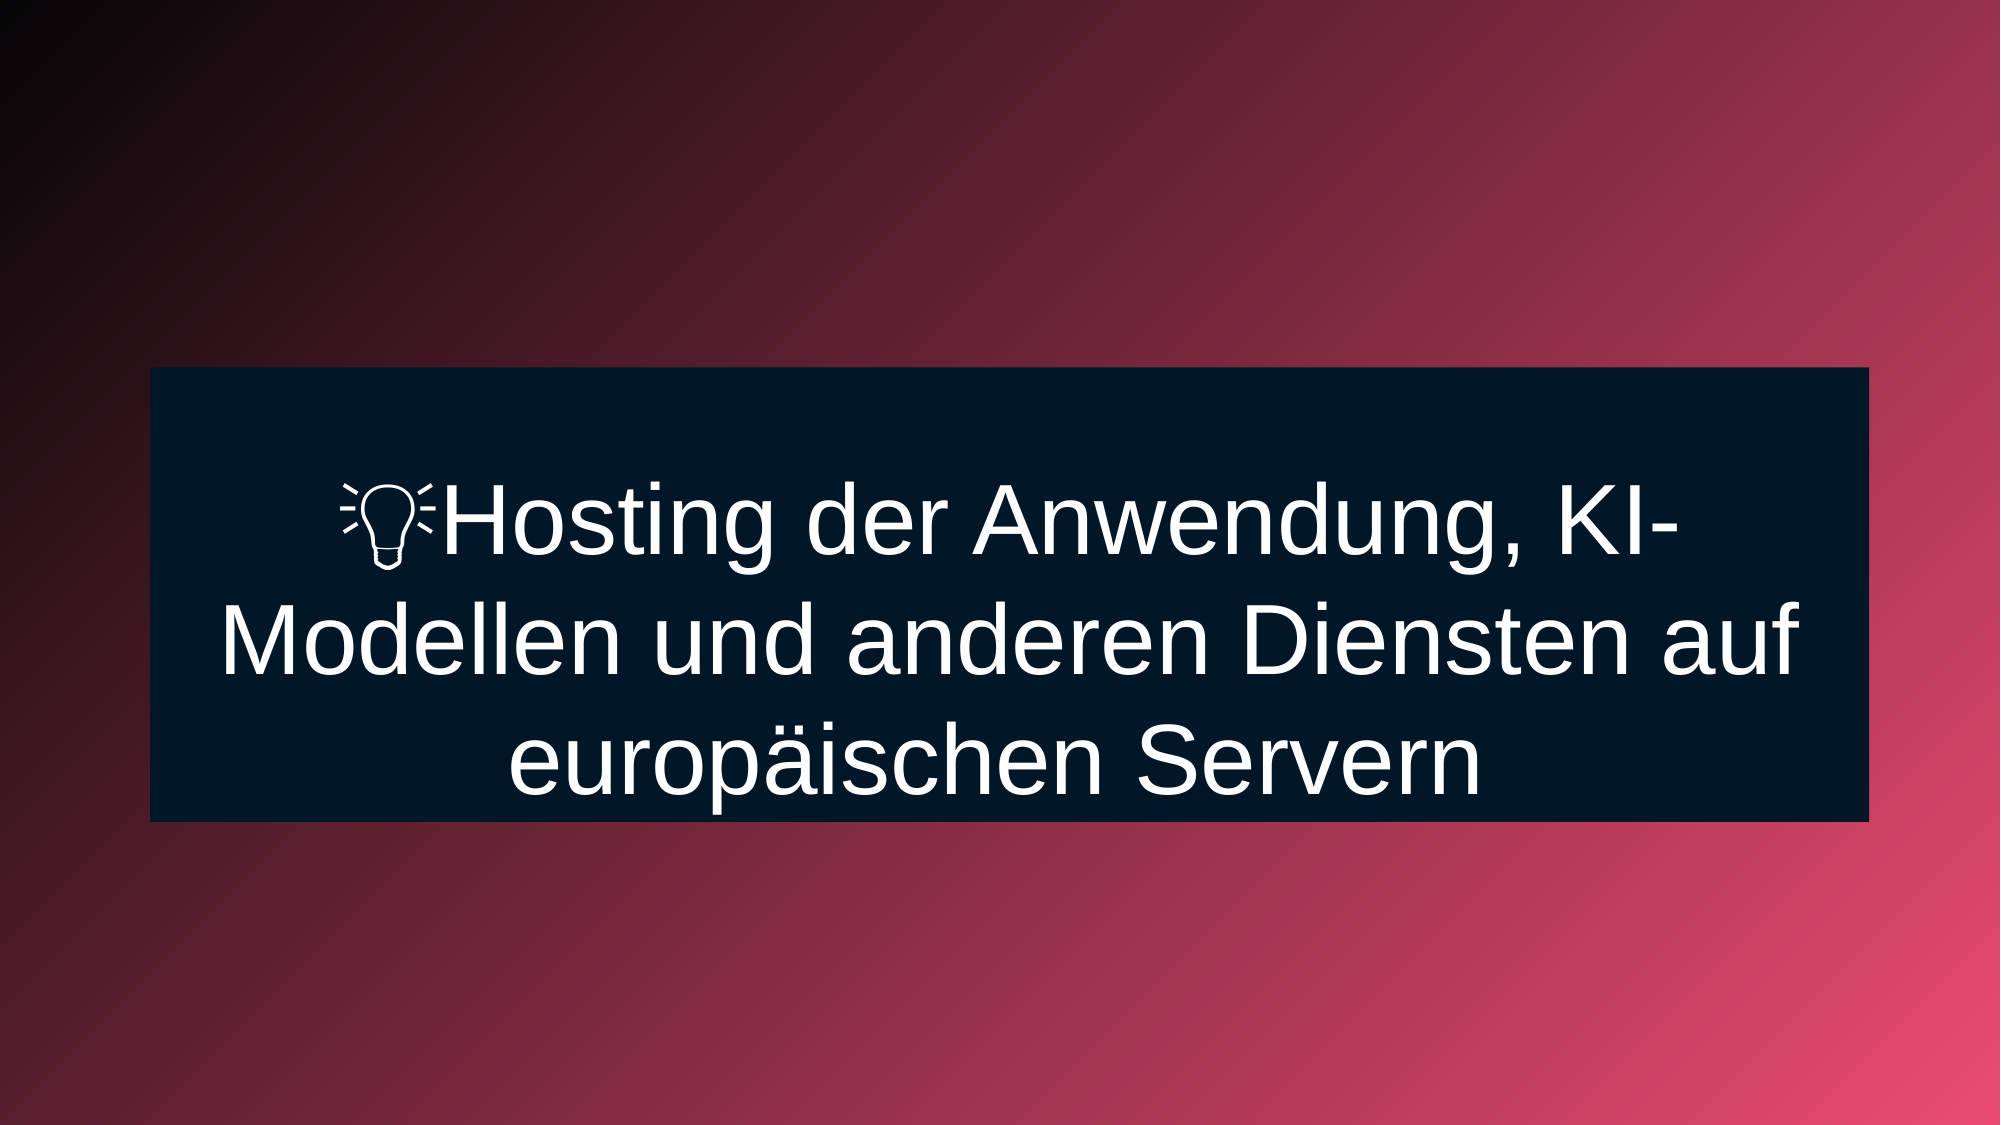

💡Hosting der Anwendung, KI- Modellen und anderen Diensten auf europäischen Servern